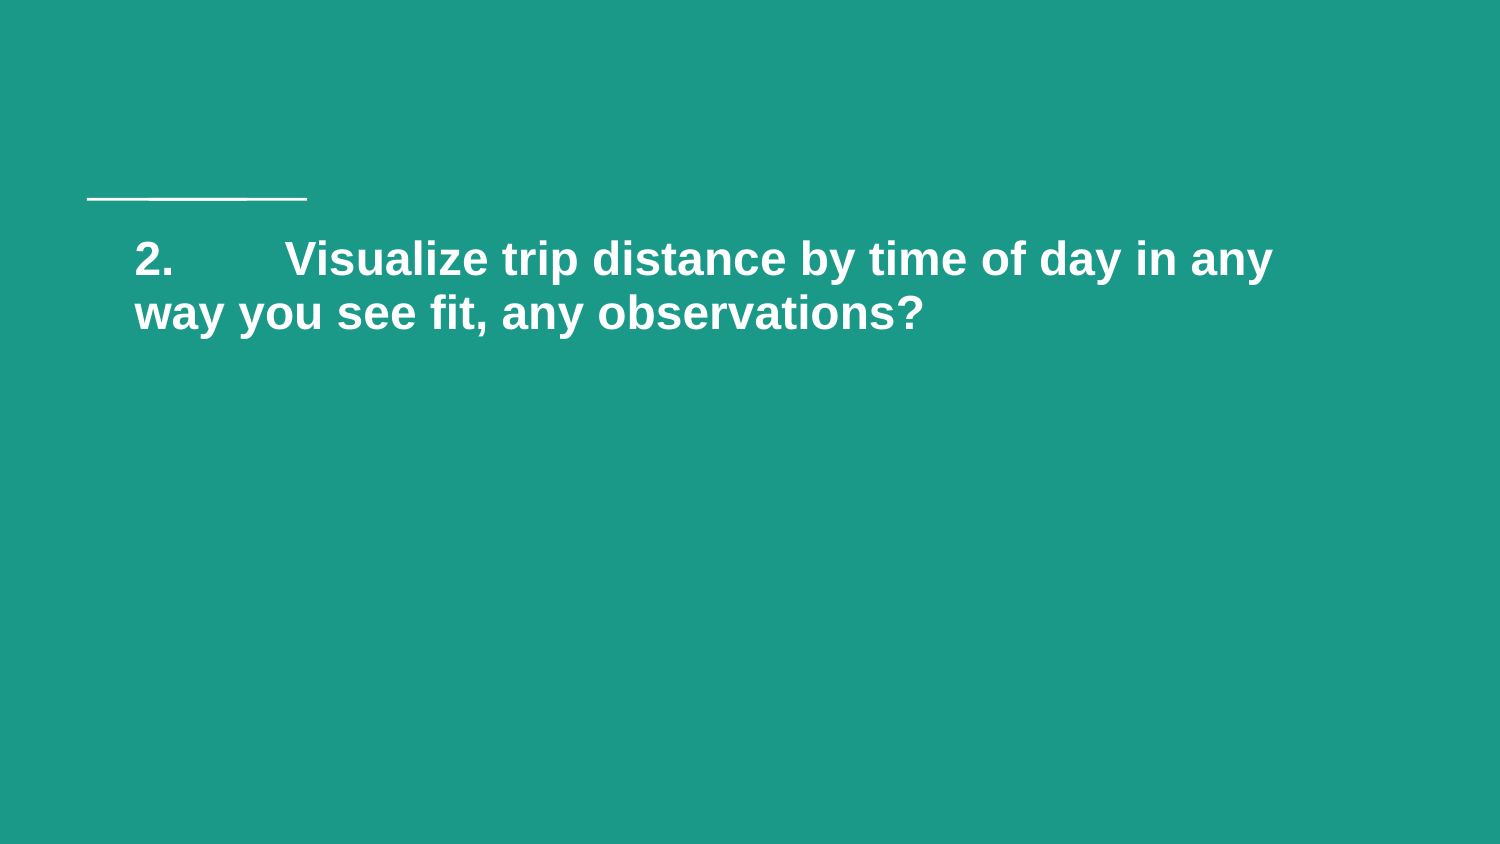

# 2.	Visualize trip distance by time of day in any way you see fit, any observations?